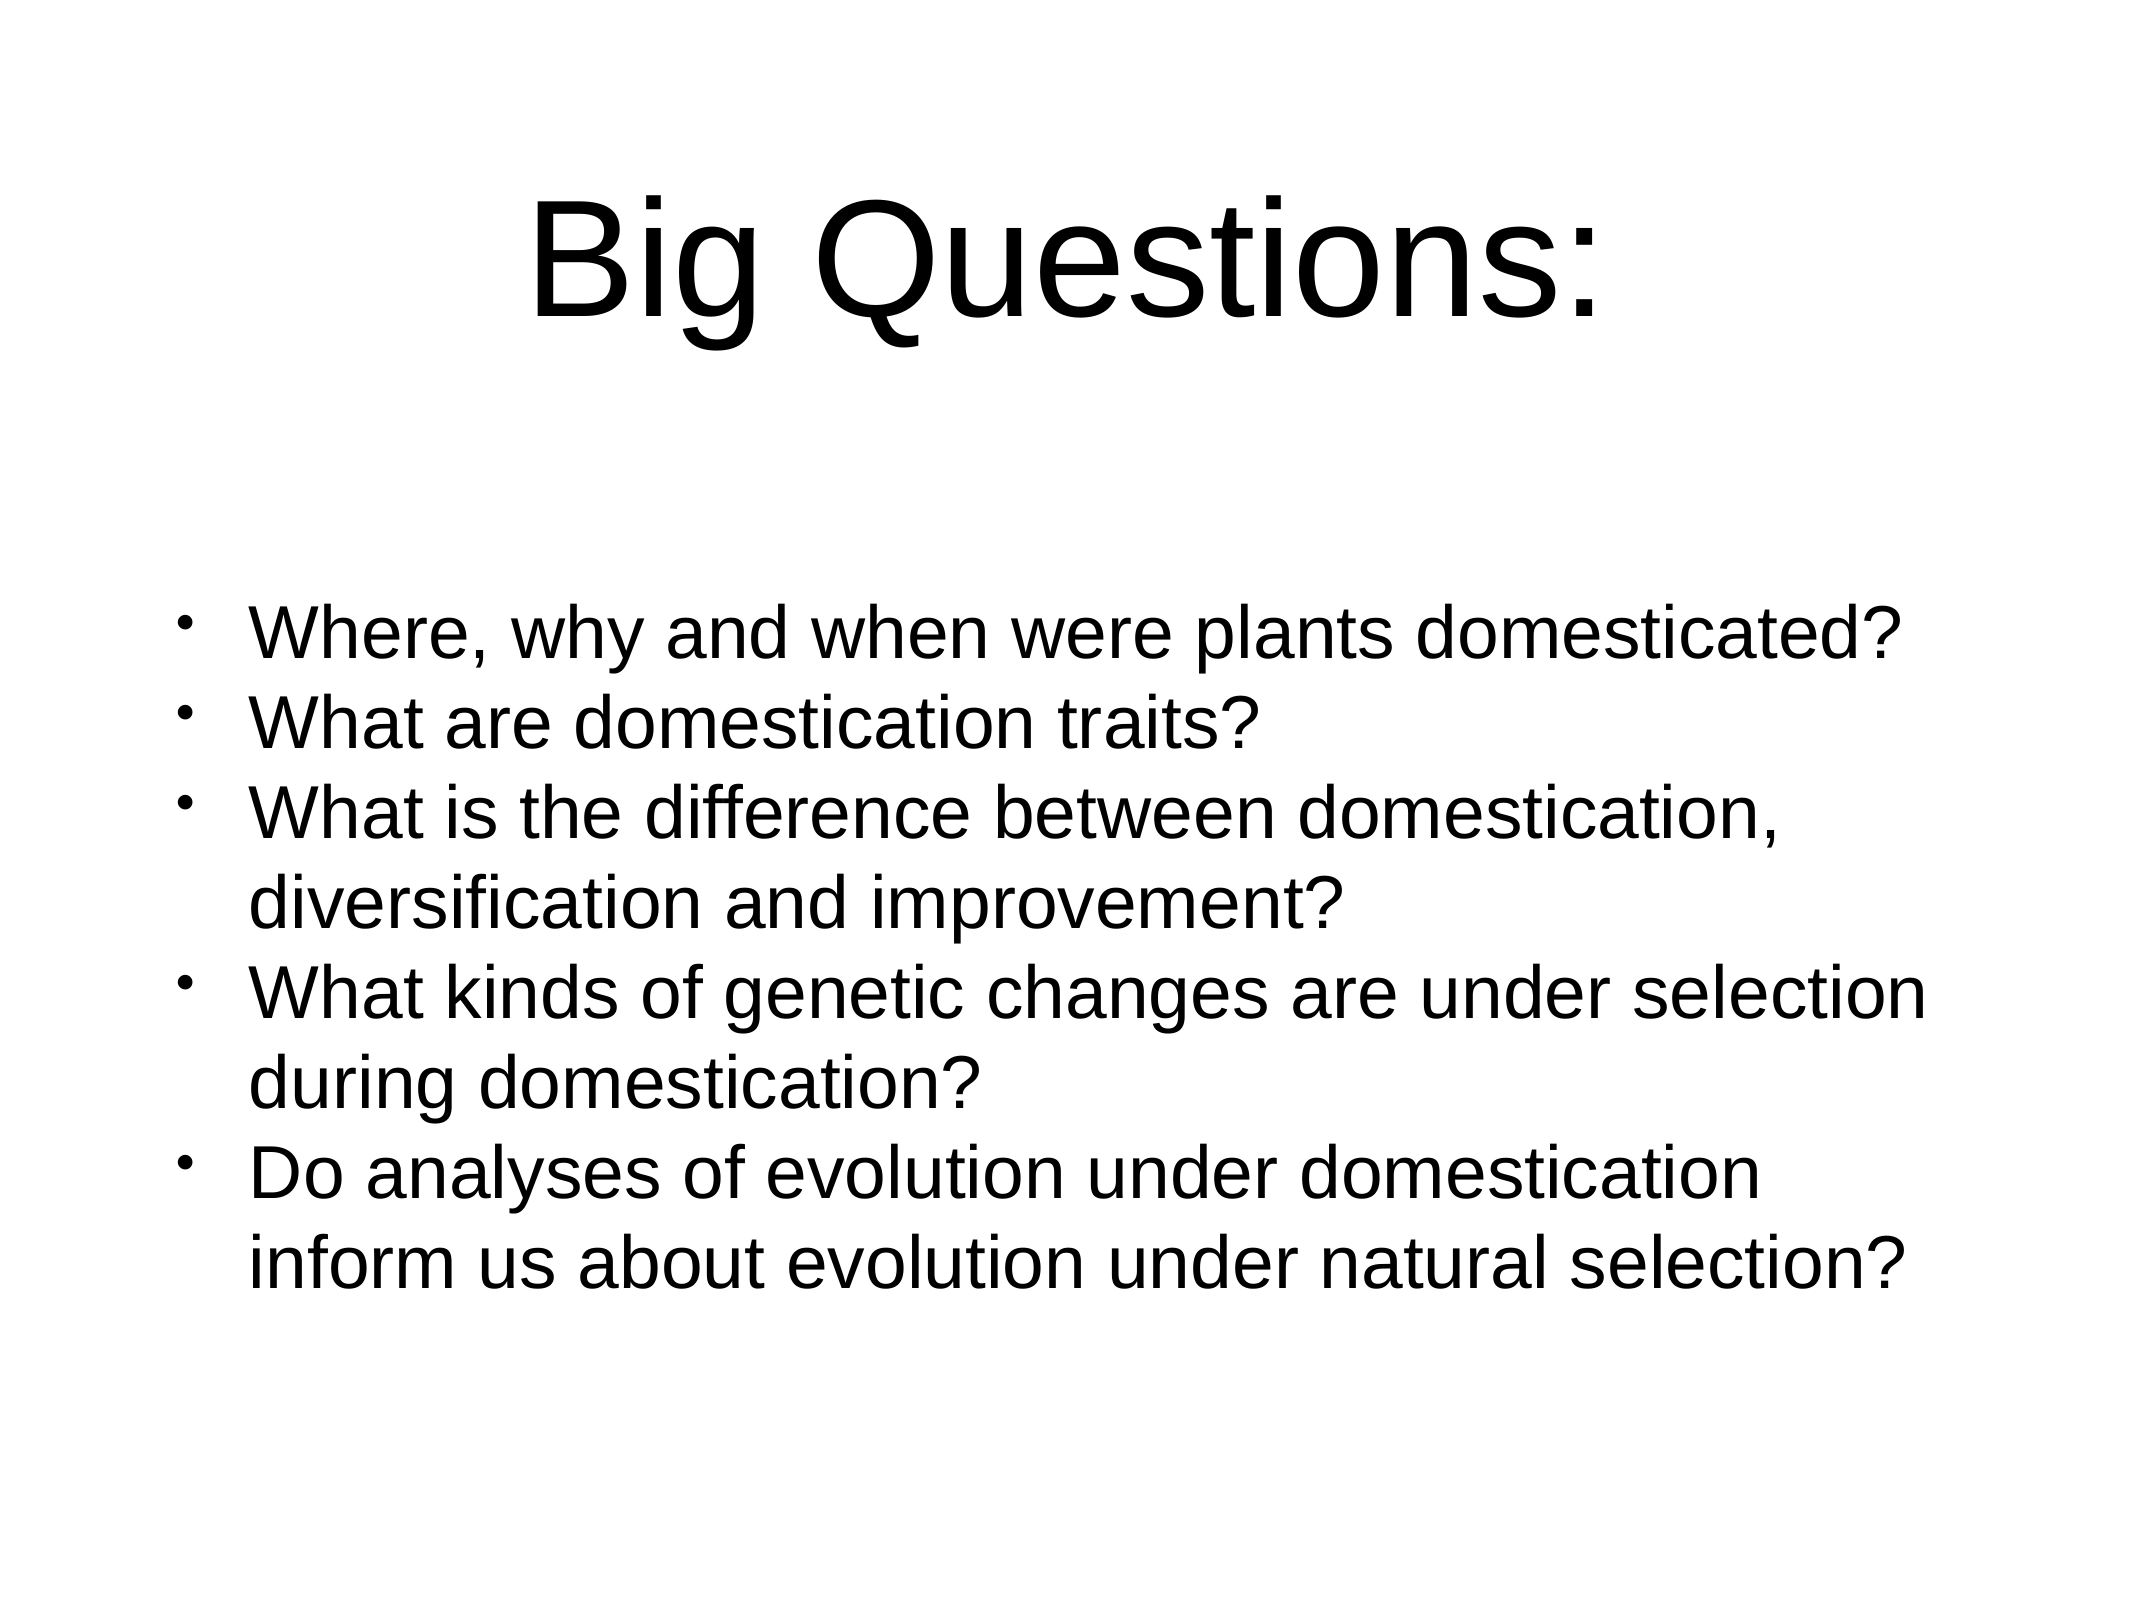

# Big Questions:
Where, why and when were plants domesticated?
What are domestication traits?
What is the difference between domestication, diversification and improvement?
What kinds of genetic changes are under selection during domestication?
Do analyses of evolution under domestication inform us about evolution under natural selection?